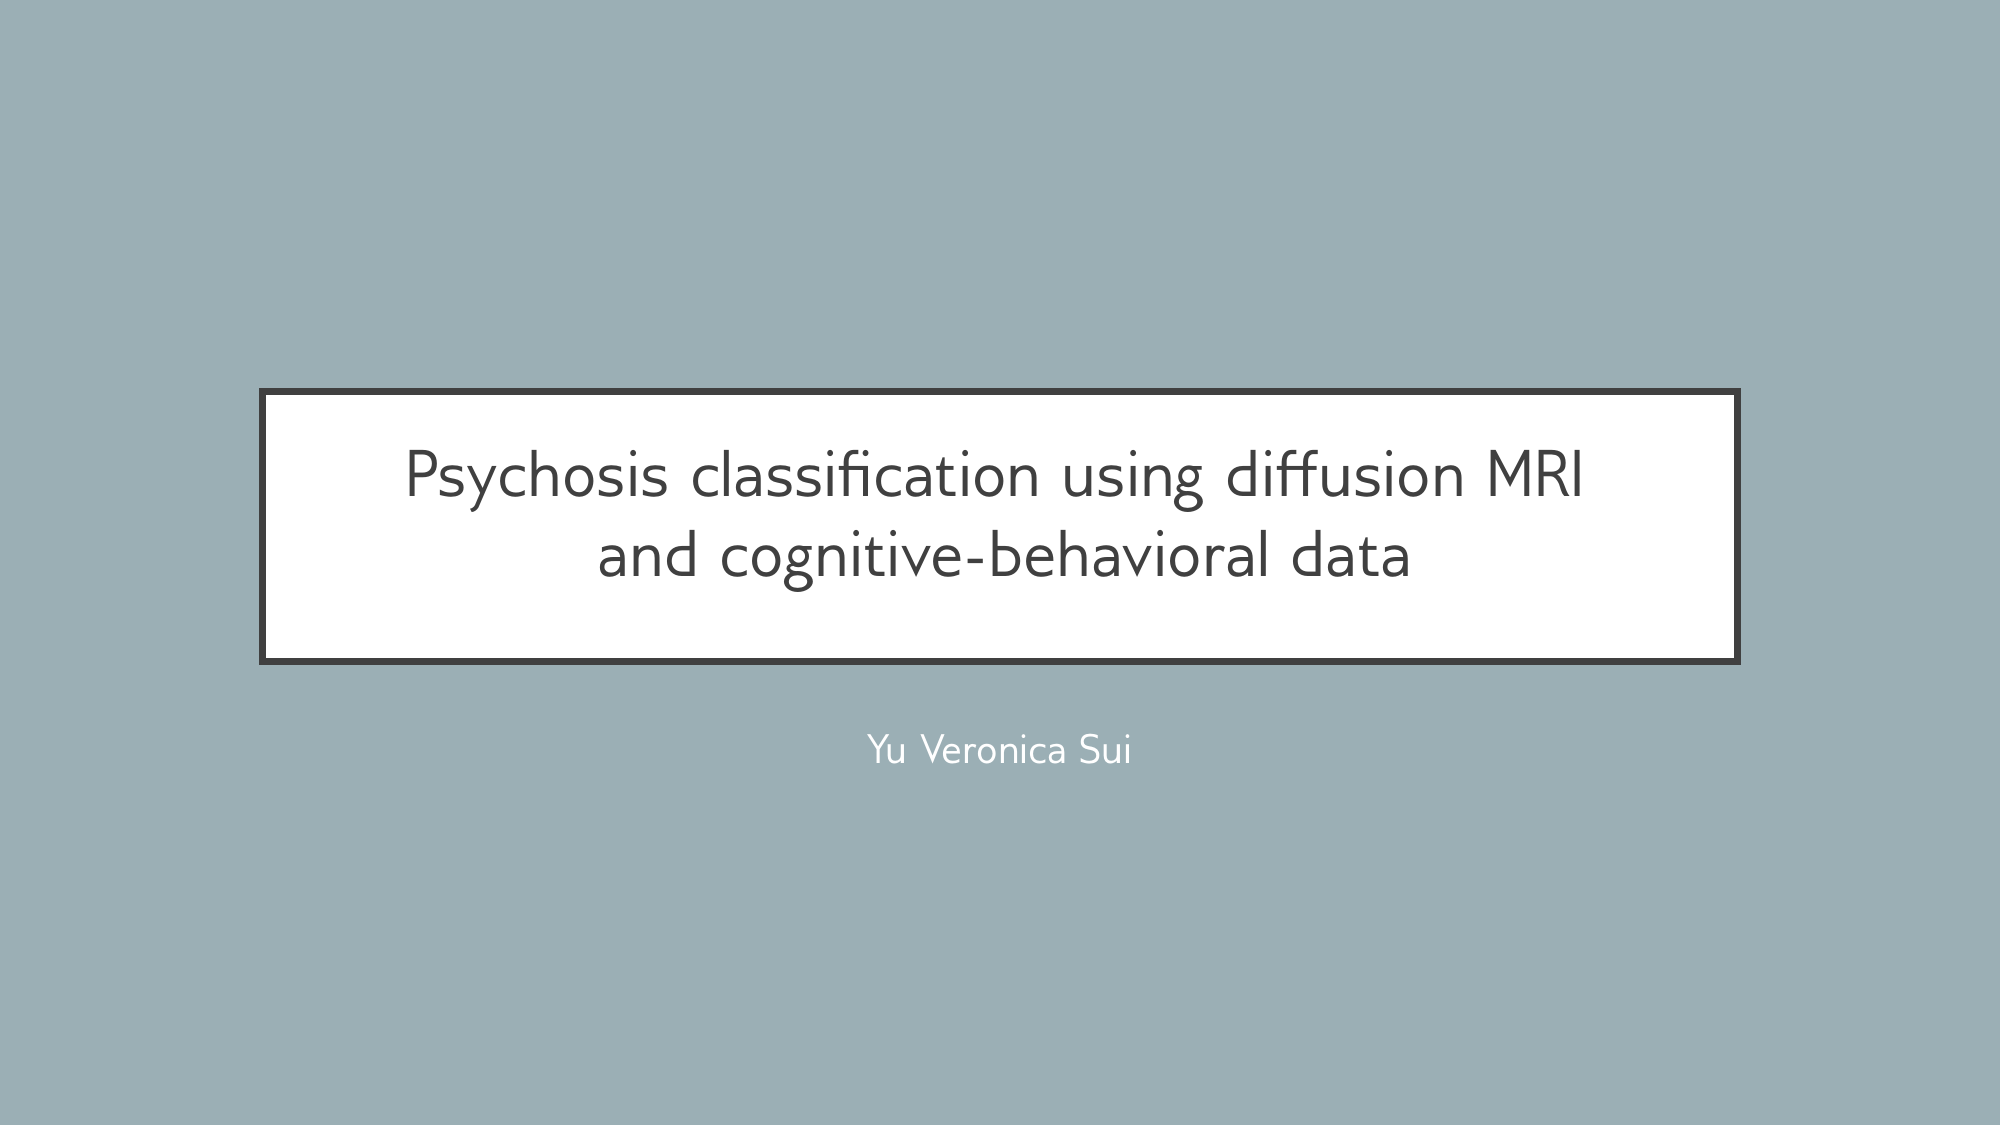

#
Psychosis classification using diffusion MRI
and cognitive-behavioral data
Yu Veronica Sui